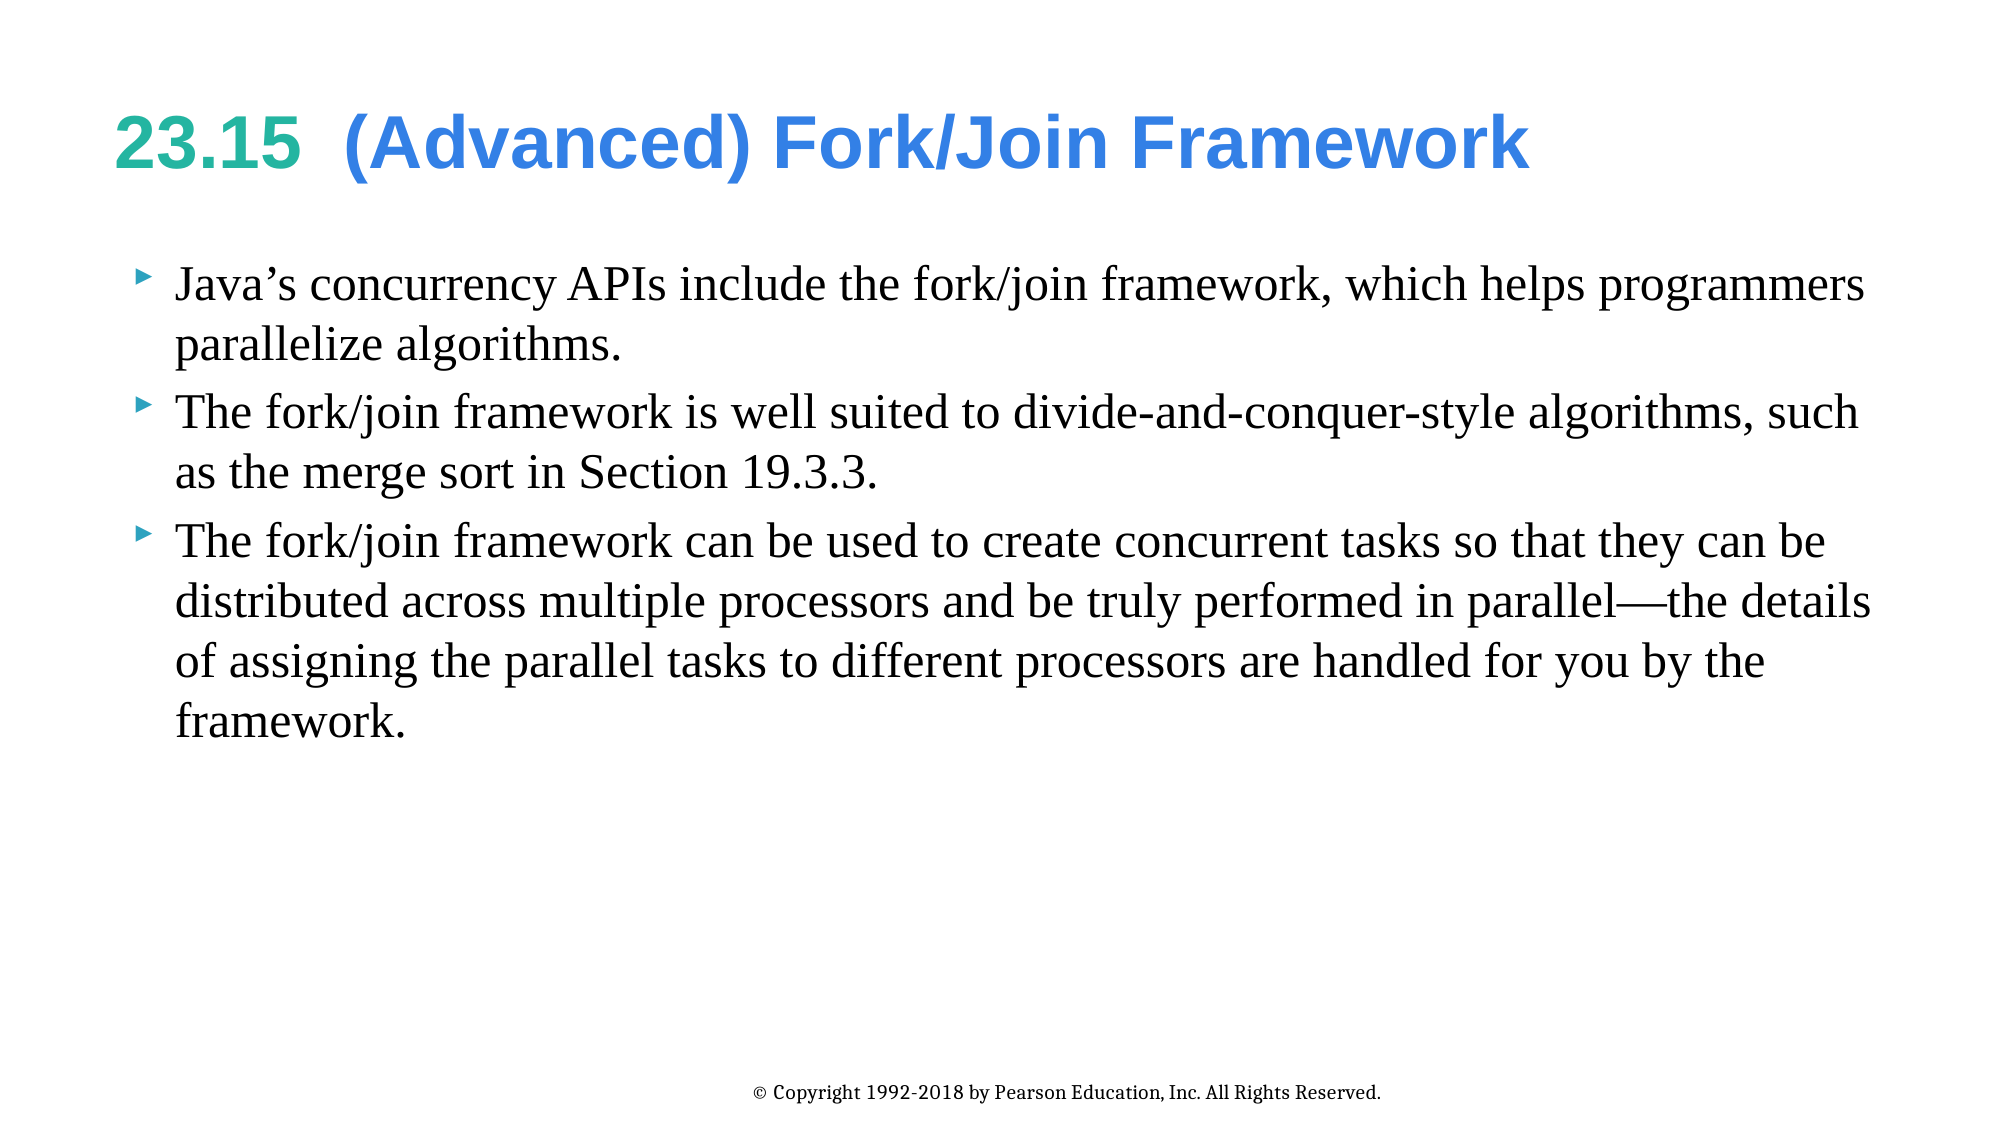

# 23.15  (Advanced) Fork/Join Framework
Java’s concurrency APIs include the fork/join framework, which helps programmers parallelize algorithms.
The fork/join framework is well suited to divide-and-conquer-style algorithms, such as the merge sort in Section 19.3.3.
The fork/join framework can be used to create concurrent tasks so that they can be distributed across multiple processors and be truly performed in parallel—the details of assigning the parallel tasks to different processors are handled for you by the framework.

© Copyright 1992-2018 by Pearson Education, Inc. All Rights Reserved.